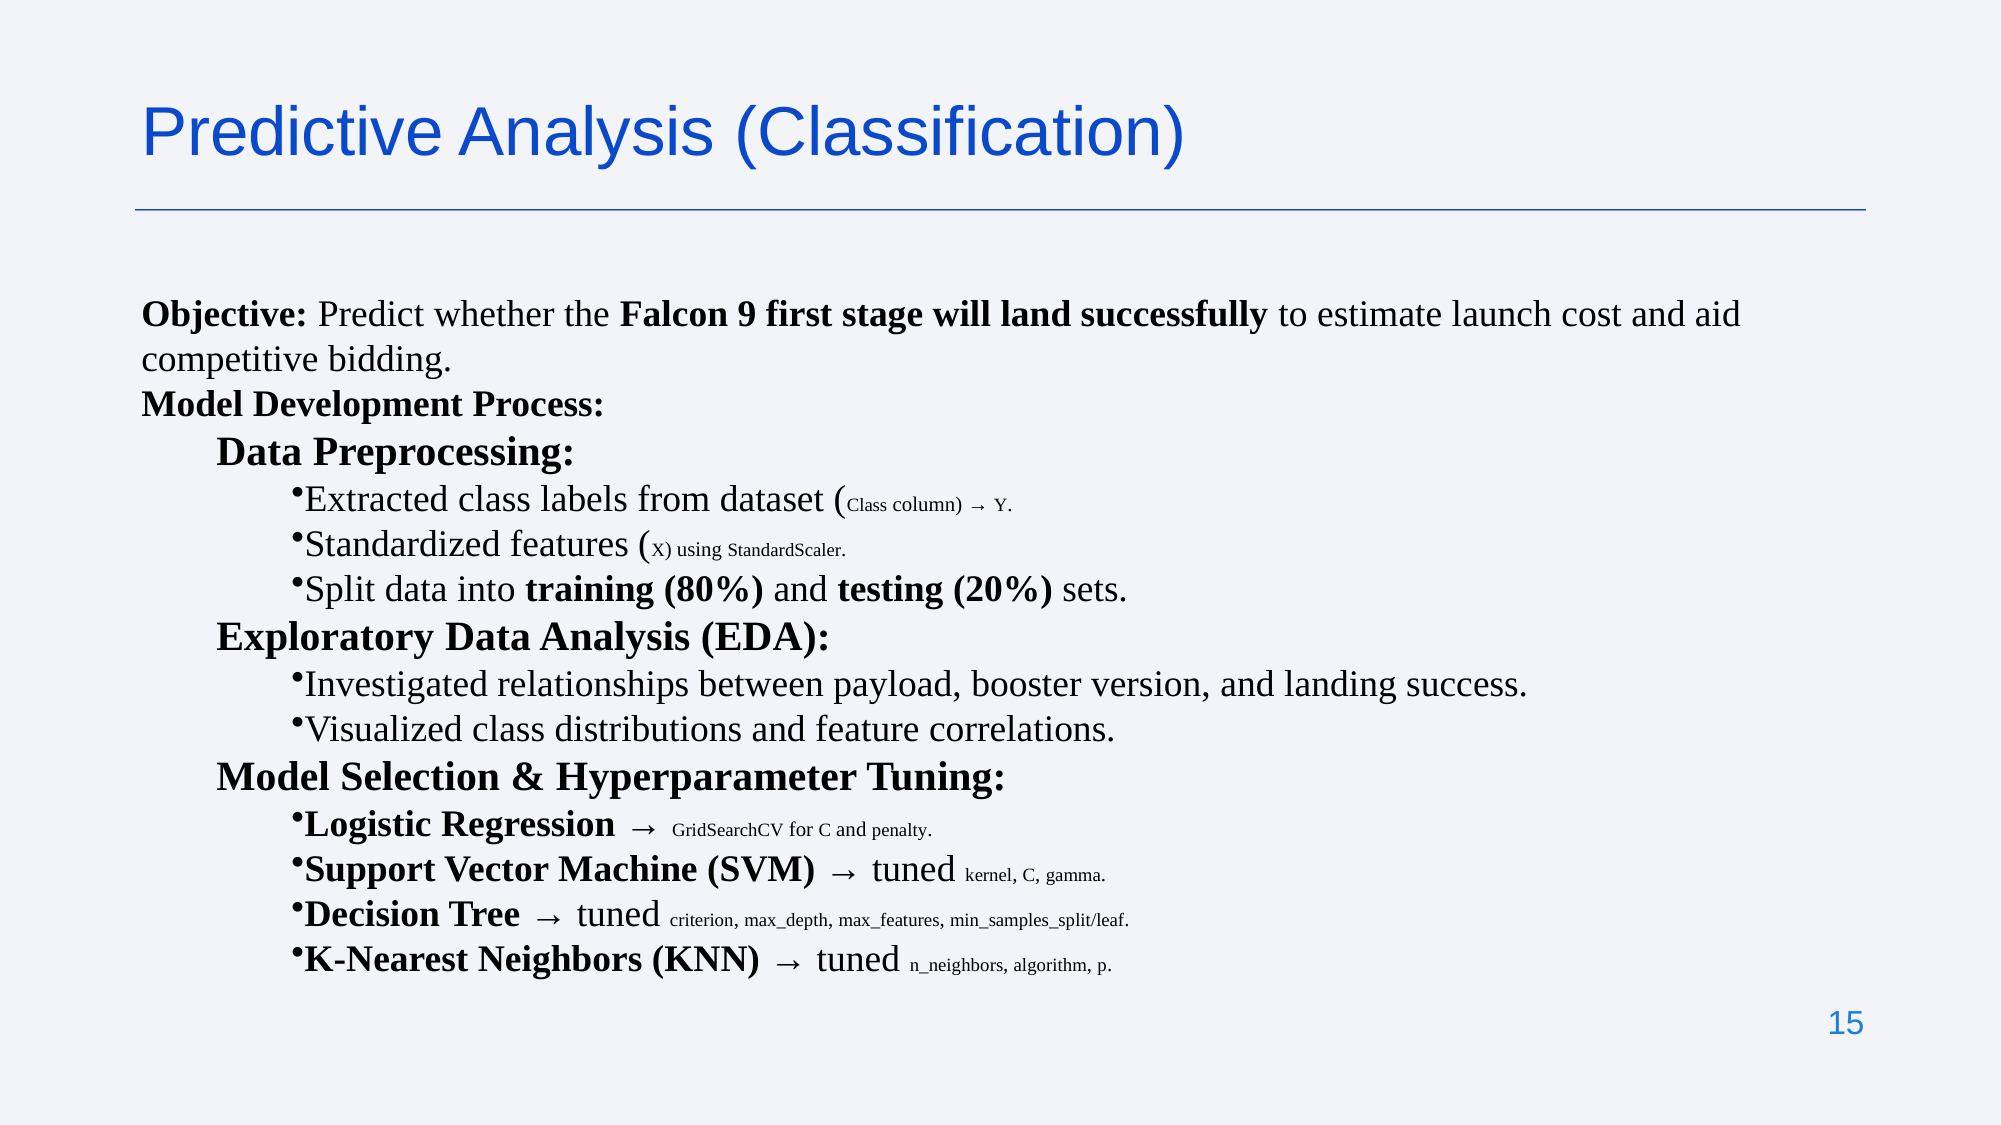

Predictive Analysis (Classification)
Objective: Predict whether the Falcon 9 first stage will land successfully to estimate launch cost and aid competitive bidding.
Model Development Process:
Data Preprocessing:
Extracted class labels from dataset (Class column) → Y.
Standardized features (X) using StandardScaler.
Split data into training (80%) and testing (20%) sets.
Exploratory Data Analysis (EDA):
Investigated relationships between payload, booster version, and landing success.
Visualized class distributions and feature correlations.
Model Selection & Hyperparameter Tuning:
Logistic Regression → GridSearchCV for C and penalty.
Support Vector Machine (SVM) → tuned kernel, C, gamma.
Decision Tree → tuned criterion, max_depth, max_features, min_samples_split/leaf.
K-Nearest Neighbors (KNN) → tuned n_neighbors, algorithm, p.

15